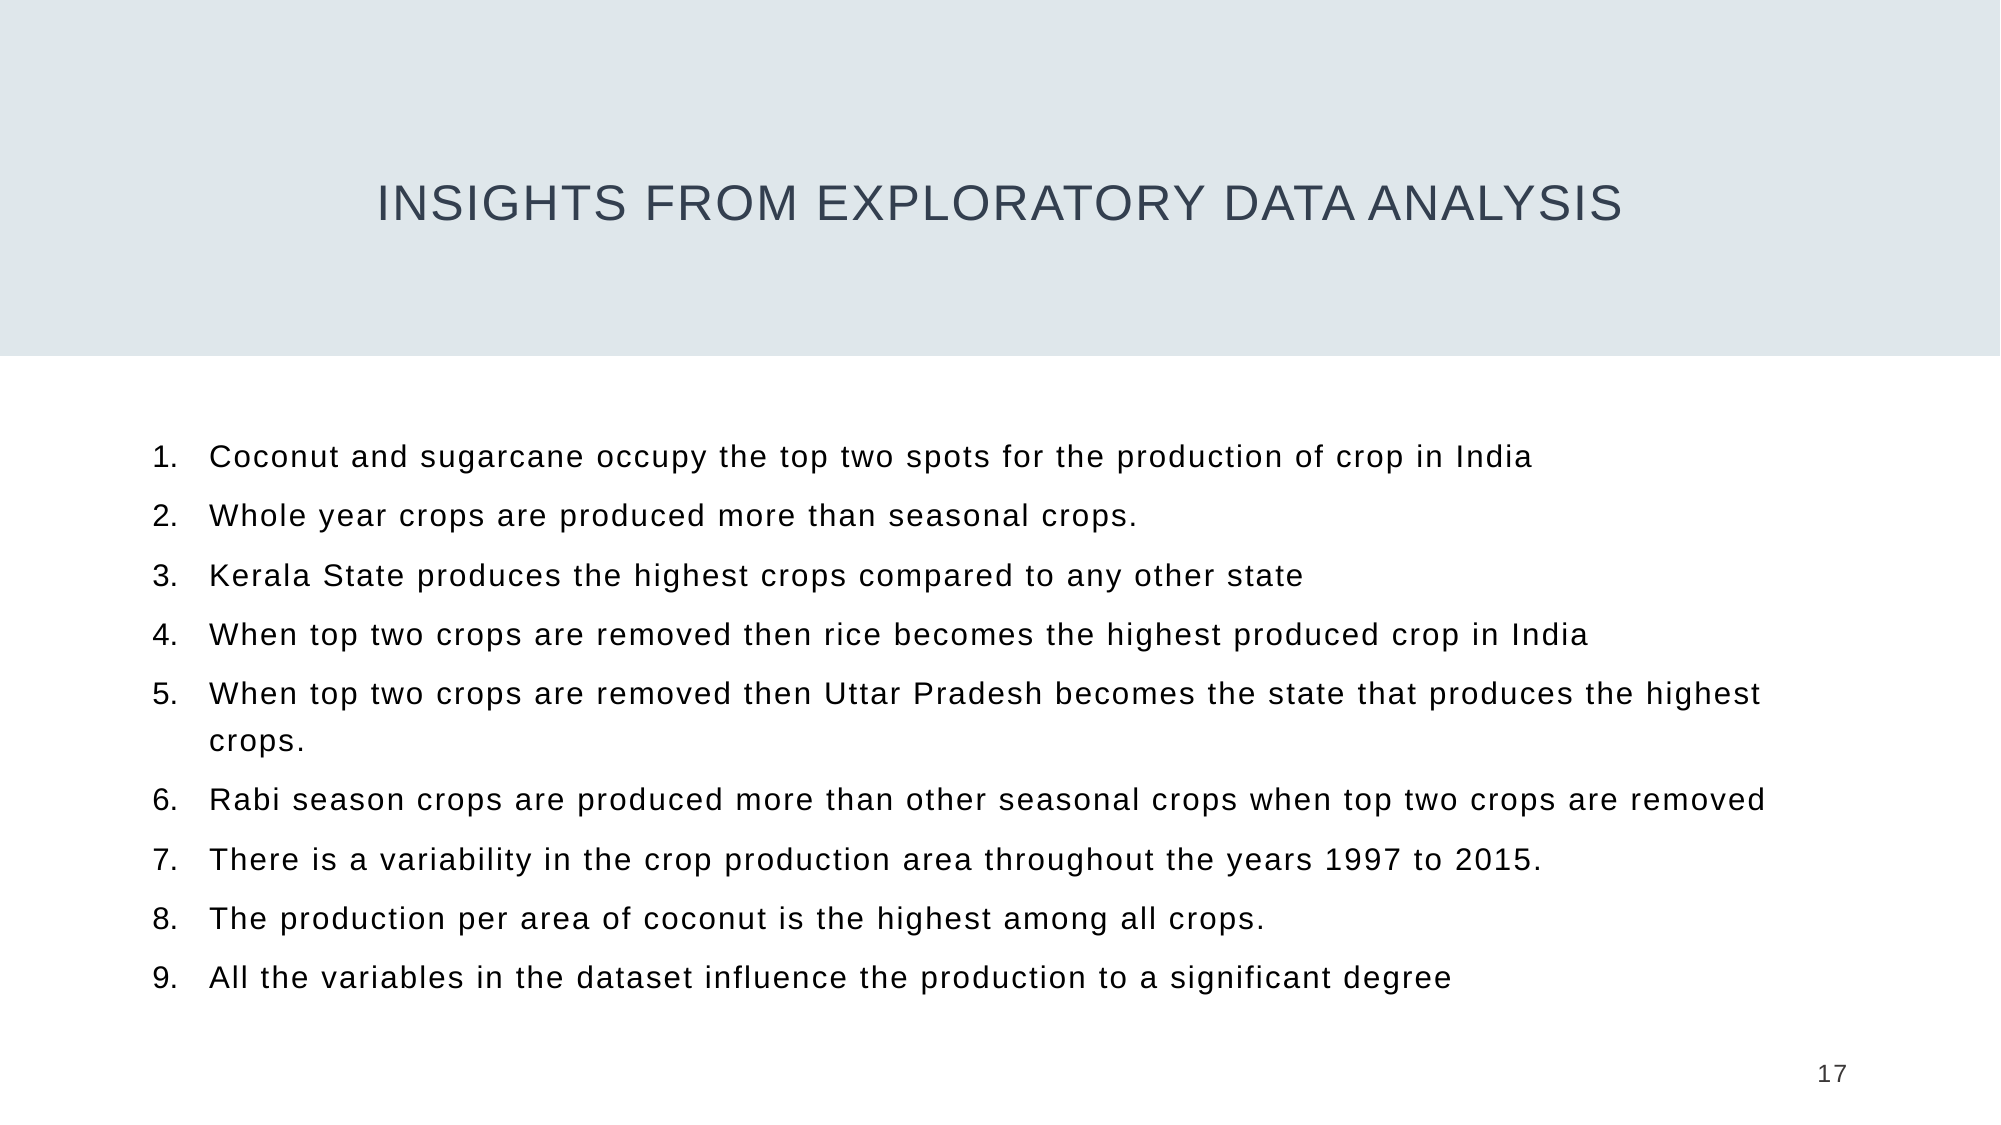

# Insights from exploratory data analysis
Coconut and sugarcane occupy the top two spots for the production of crop in India
Whole year crops are produced more than seasonal crops.
Kerala State produces the highest crops compared to any other state
When top two crops are removed then rice becomes the highest produced crop in India
When top two crops are removed then Uttar Pradesh becomes the state that produces the highest crops.
Rabi season crops are produced more than other seasonal crops when top two crops are removed
There is a variability in the crop production area throughout the years 1997 to 2015.
The production per area of coconut is the highest among all crops.
All the variables in the dataset influence the production to a significant degree
17